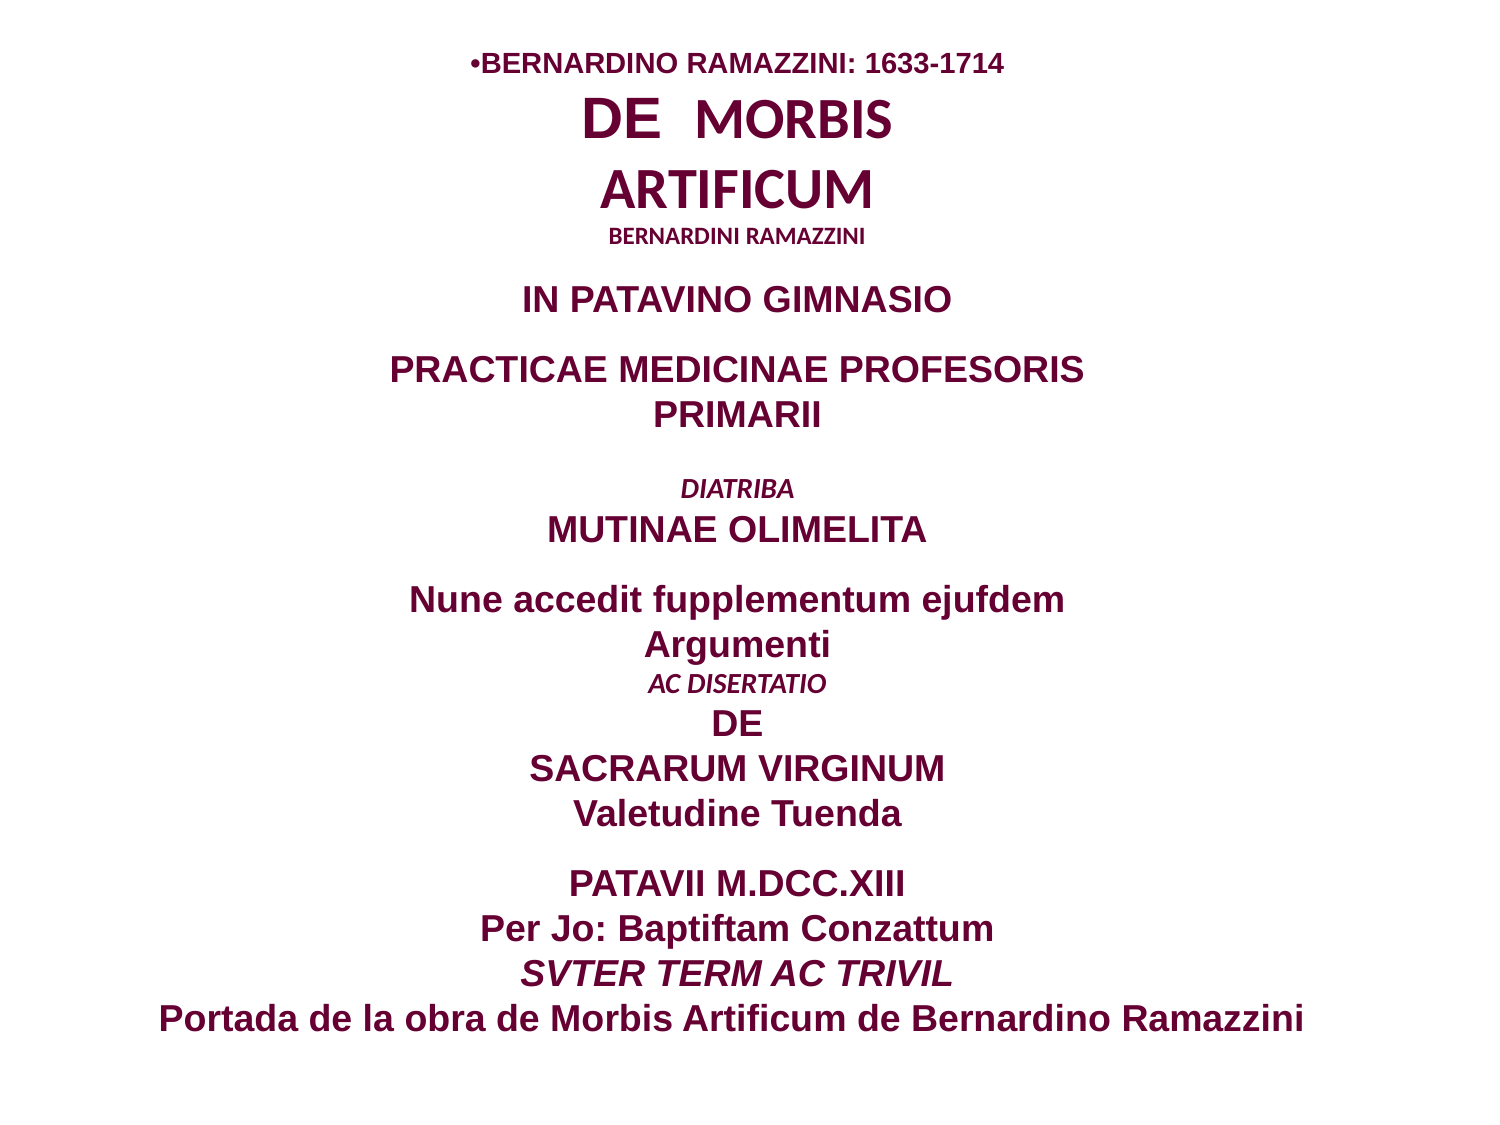

•BERNARDINO RAMAZZINI: 1633-1714
DE  MORBIS
ARTIFICUM
BERNARDINI RAMAZZINI

IN PATAVINO GIMNASIO

PRACTICAE MEDICINAE PROFESORIS
PRIMARII

DIATRIBA
MUTINAE OLIMELITA

Nune accedit fupplementum ejufdem
Argumenti
AC DISERTATIO
DE
SACRARUM VIRGINUM
Valetudine Tuenda

PATAVII M.DCC.XIII
Per Jo: Baptiftam Conzattum
SVTER TERM AC TRIVIL
Portada de la obra de Morbis Artificum de Bernardino Ramazzini